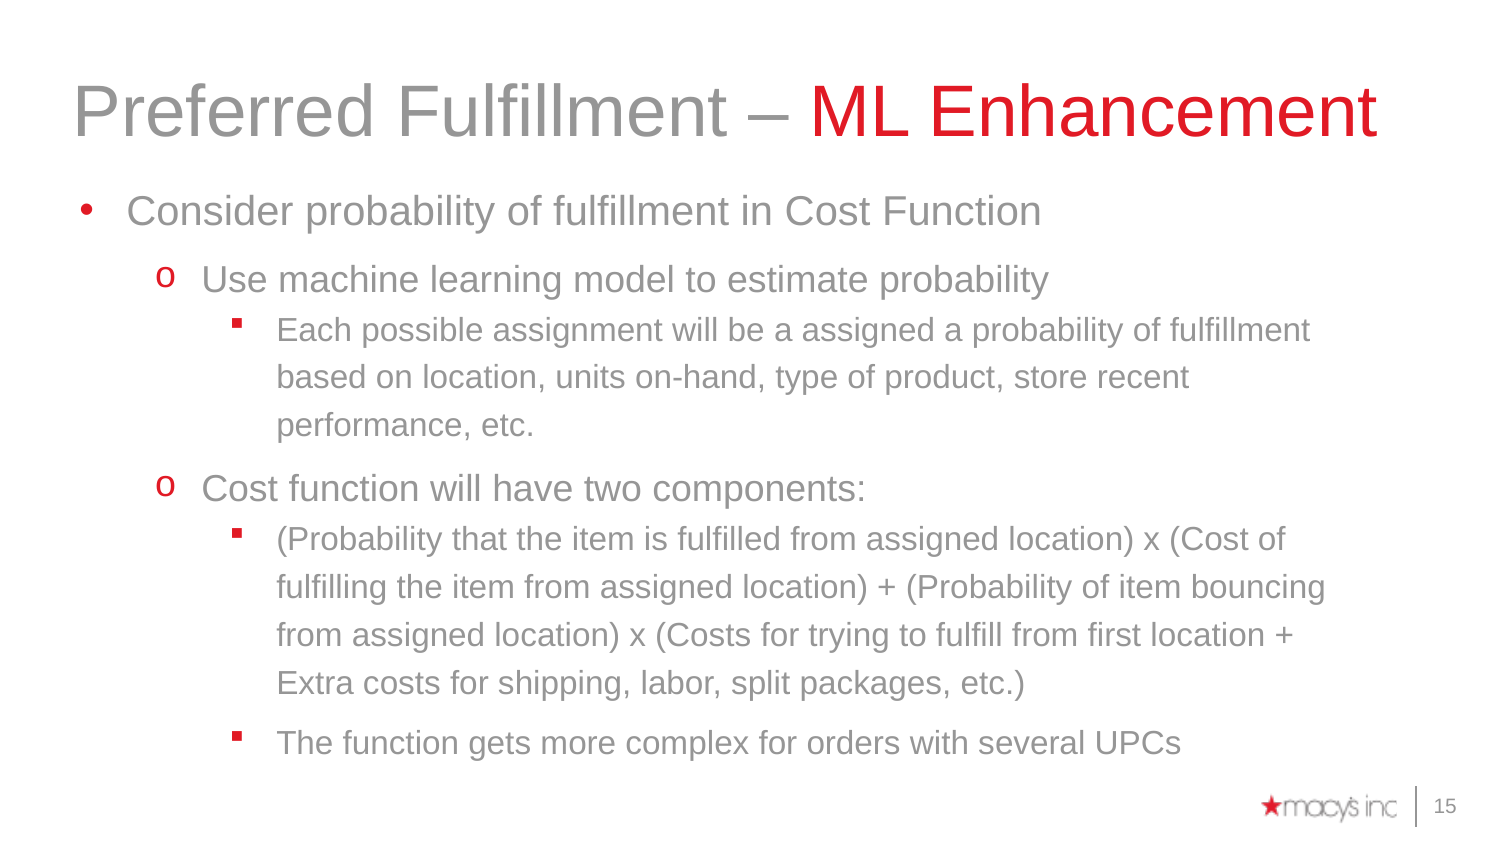

Preferred Fulfillment – ML Enhancement
Consider probability of fulfillment in Cost Function

Use machine learning model to estimate probability
Each possible assignment will be a assigned a probability of fulfillment based on location, units on-hand, type of product, store recent performance, etc.

Cost function will have two components:
(Probability that the item is fulfilled from assigned location) x (Cost of fulfilling the item from assigned location) + (Probability of item bouncing from assigned location) x (Costs for trying to fulfill from first location + Extra costs for shipping, labor, split packages, etc.)

The function gets more complex for orders with several UPCs